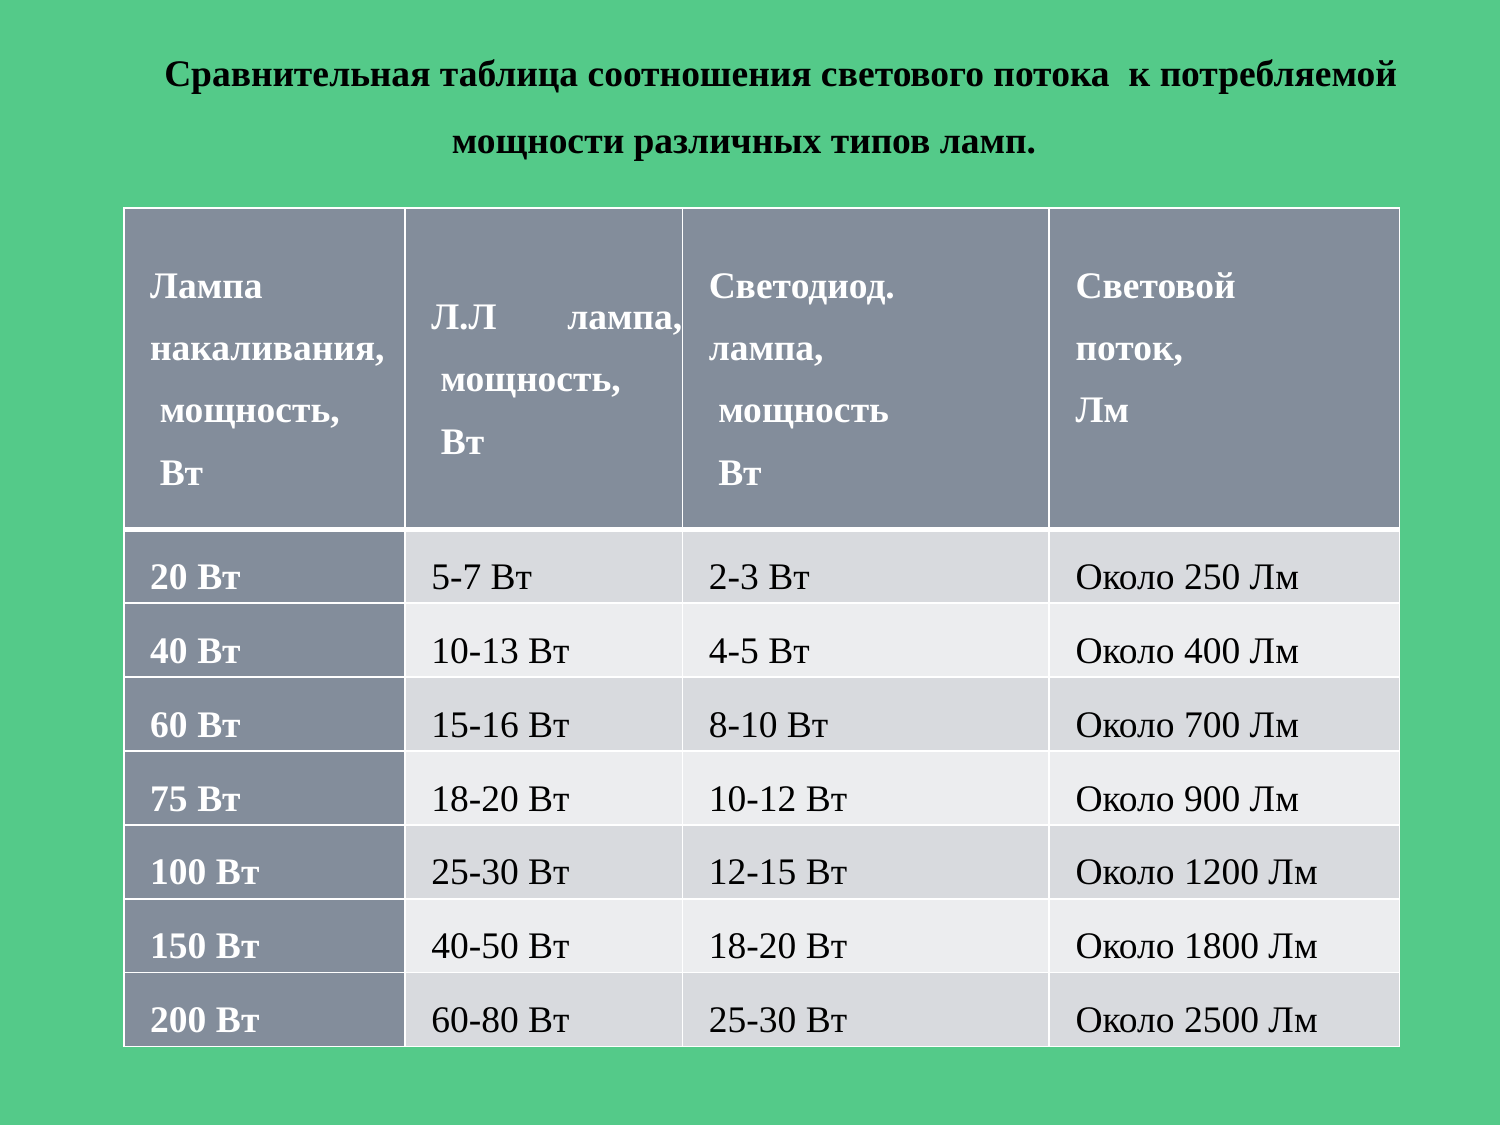

Сравнительная таблица соотношения светового потока  к потребляемой мощности различных типов ламп.
| Лампа  накаливания,  мощность,  Вт | Л.Л лампа,  мощность,  Вт | Светодиод. лампа,  мощность  Вт | Световой поток, Лм |
| --- | --- | --- | --- |
| 20 Вт | 5-7 Вт | 2-3 Вт | Около 250 Лм |
| 40 Вт | 10-13 Вт | 4-5 Вт | Около 400 Лм |
| 60 Вт | 15-16 Вт | 8-10 Вт | Около 700 Лм |
| 75 Вт | 18-20 Вт | 10-12 Вт | Около 900 Лм |
| 100 Вт | 25-30 Вт | 12-15 Вт | Около 1200 Лм |
| 150 Вт | 40-50 Вт | 18-20 Вт | Около 1800 Лм |
| 200 Вт | 60-80 Вт | 25-30 Вт | Около 2500 Лм |